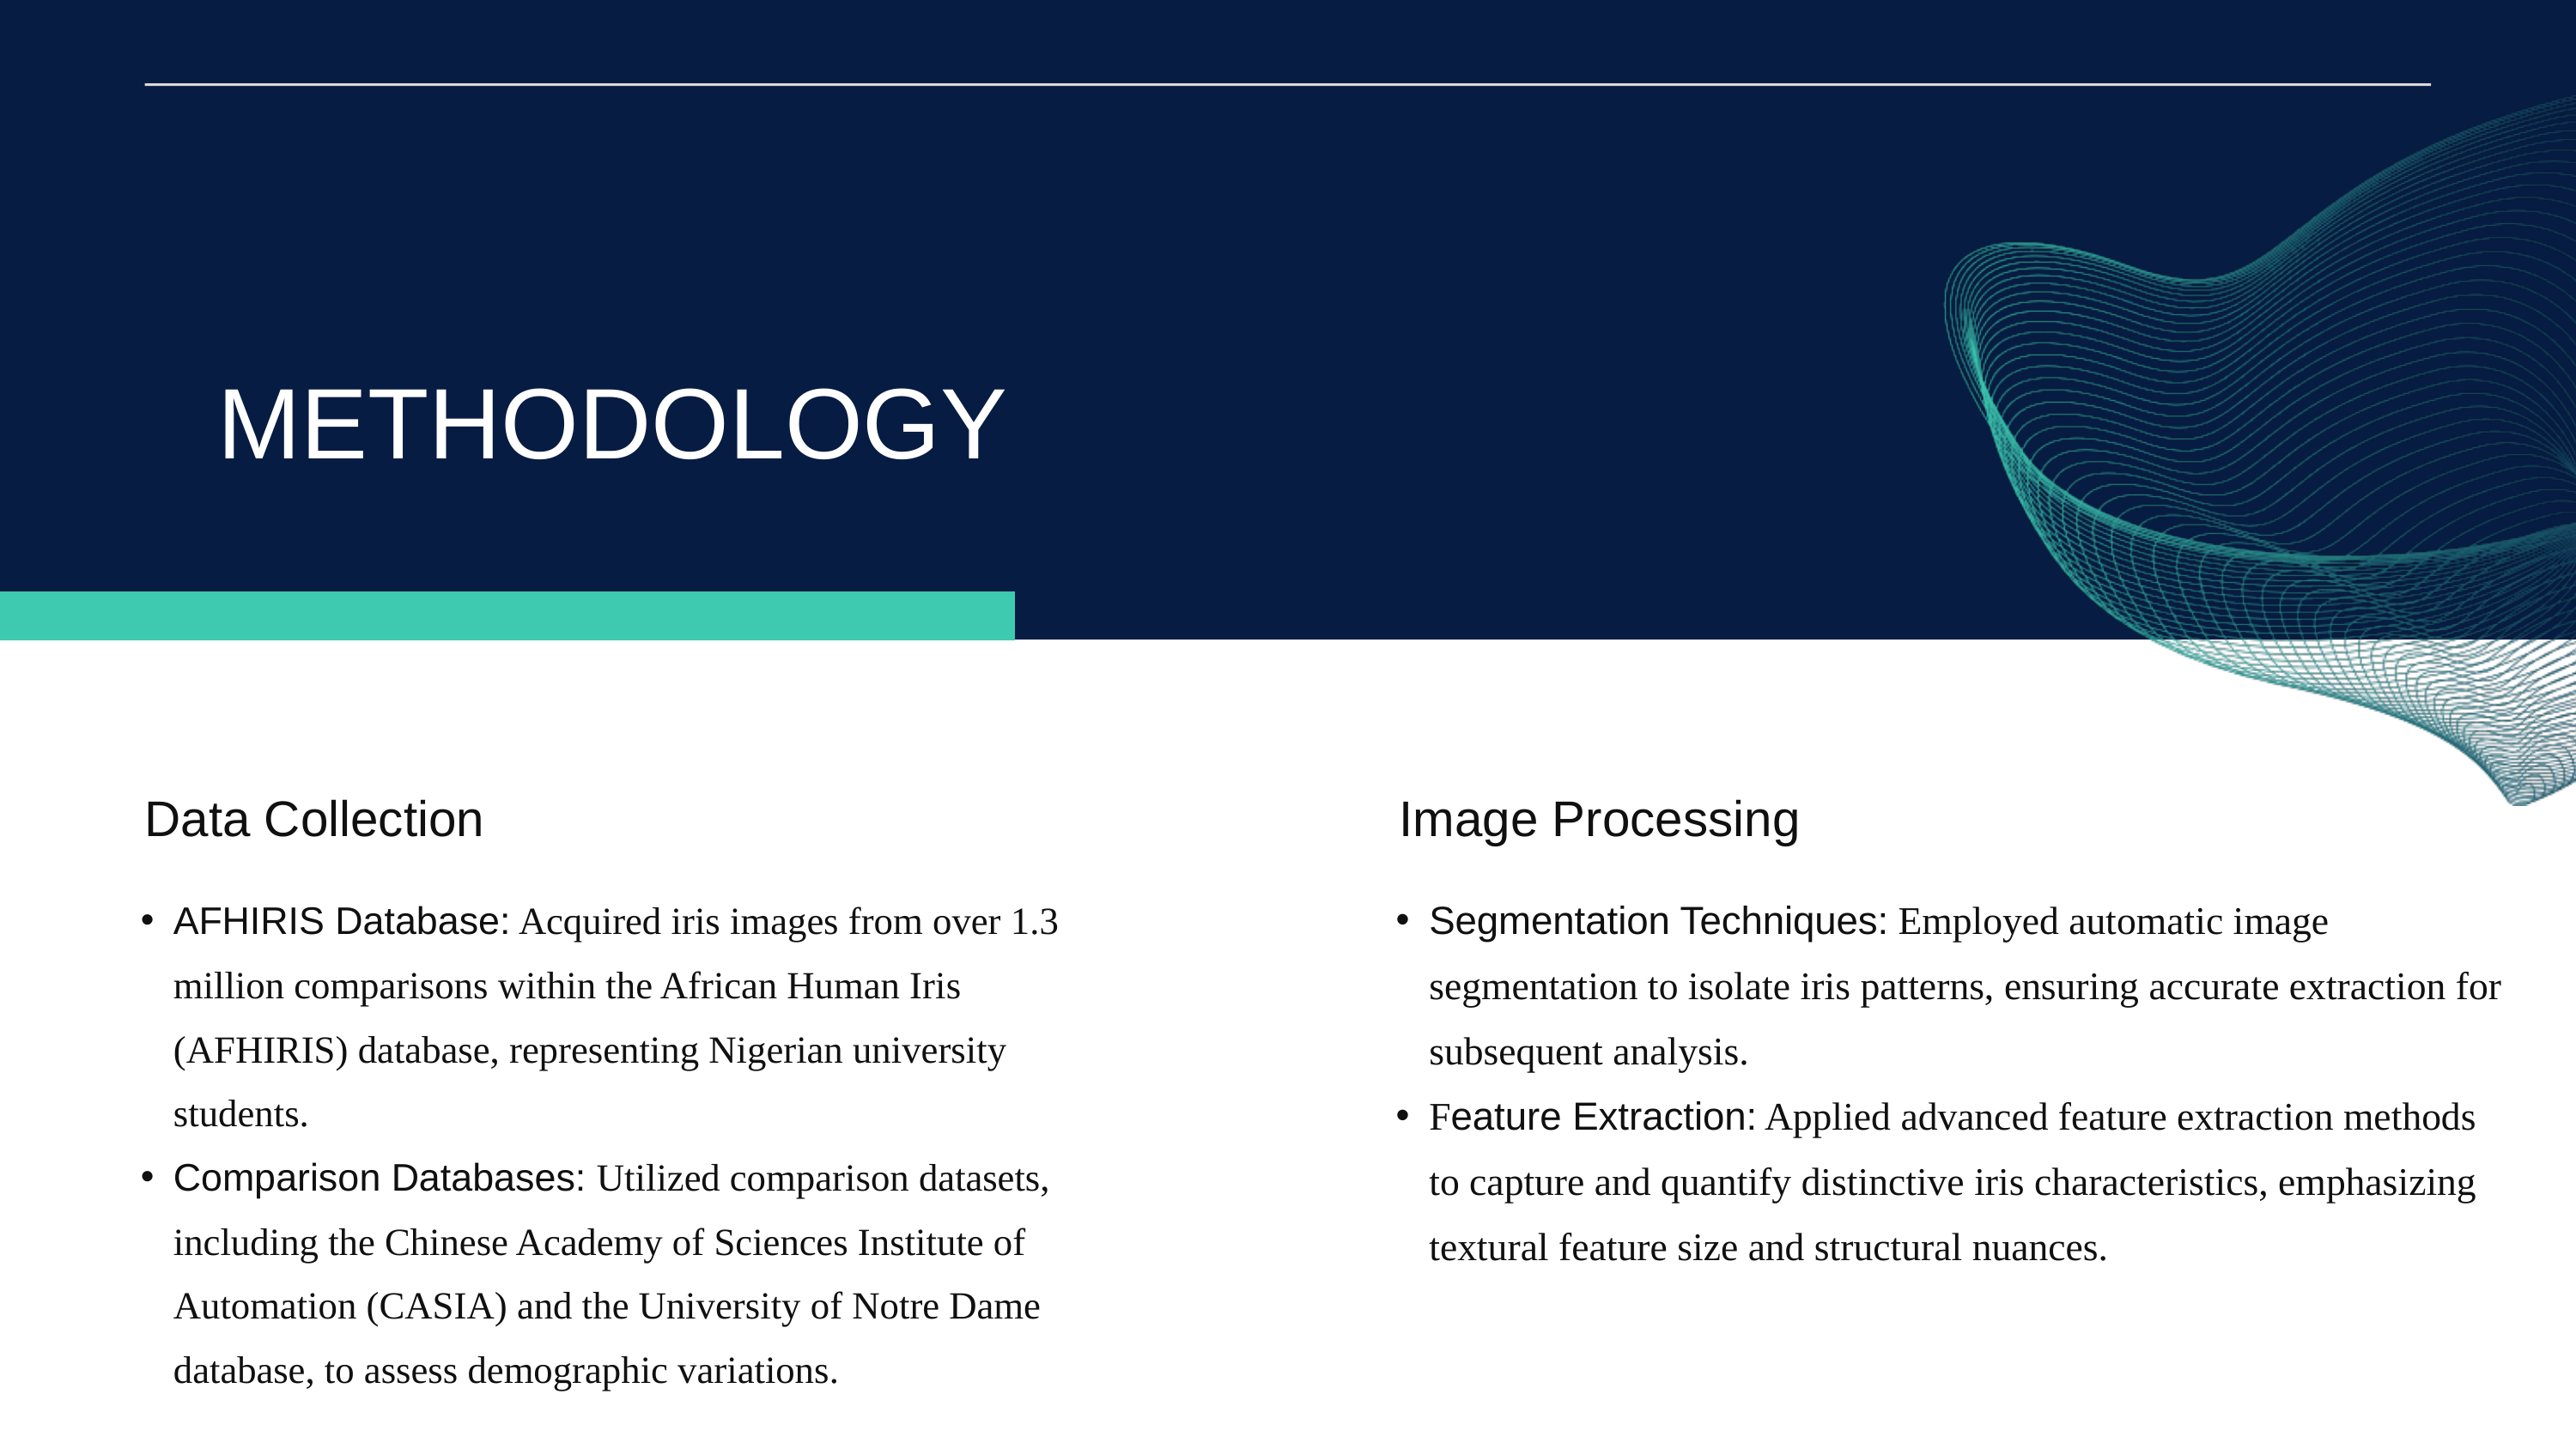

METHODOLOGY

Data Collection
Image Processing
Segmentation Techniques: Employed automatic image segmentation to isolate iris patterns, ensuring accurate extraction for subsequent analysis.
Feature Extraction: Applied advanced feature extraction methods to capture and quantify distinctive iris characteristics, emphasizing textural feature size and structural nuances.

AFHIRIS Database: Acquired iris images from over 1.3 million comparisons within the African Human Iris (AFHIRIS) database, representing Nigerian university students.
Comparison Databases: Utilized comparison datasets, including the Chinese Academy of Sciences Institute of Automation (CASIA) and the University of Notre Dame database, to assess demographic variations.